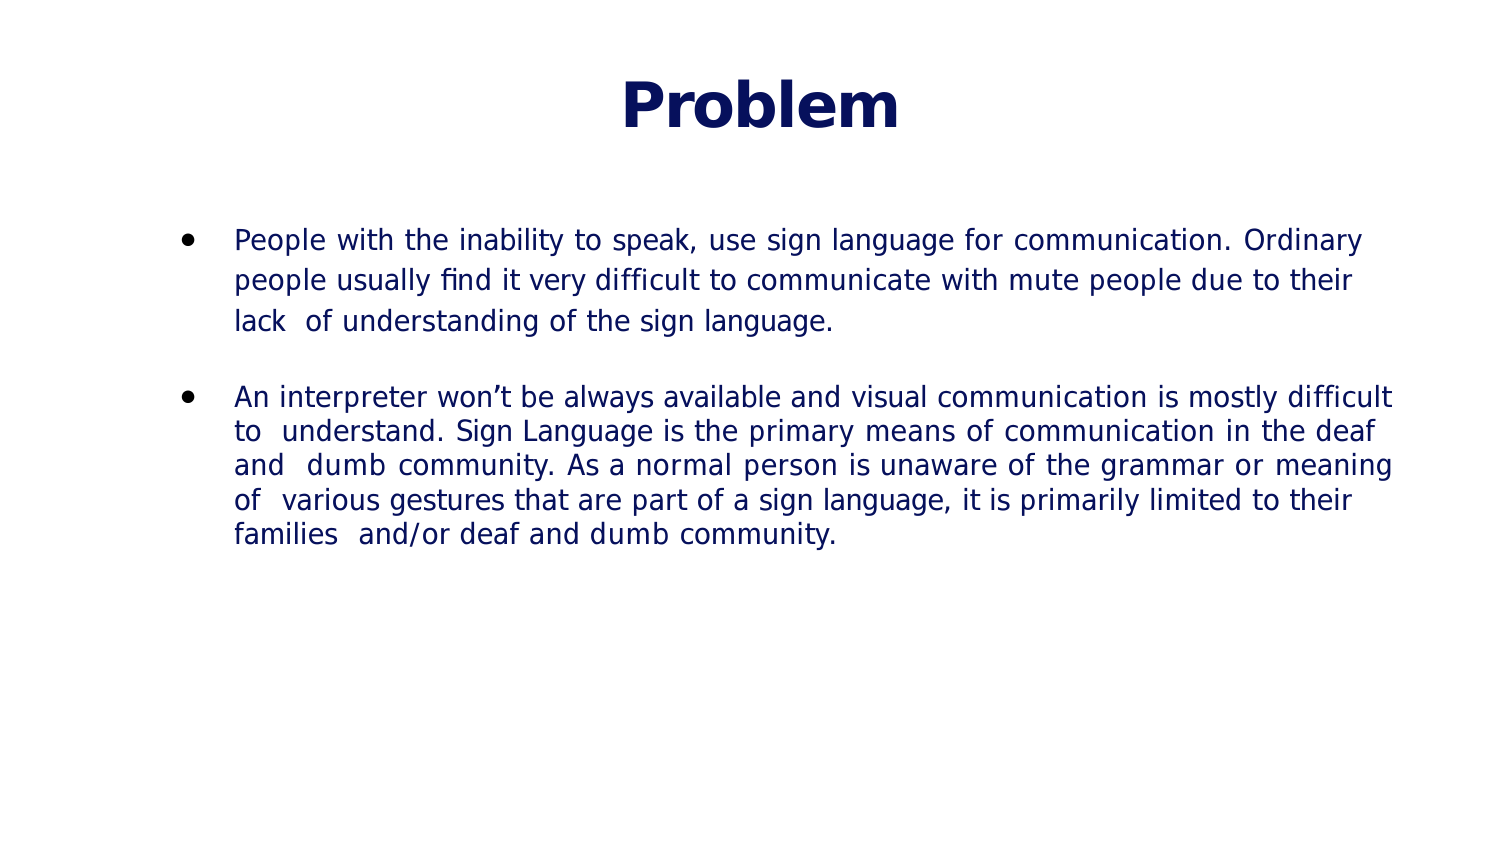

# Problem
People with the inability to speak, use sign language for communication. Ordinary  people usually ﬁnd it very diﬃcult to communicate with mute people due to their lack  of understanding of the sign language.

An interpreter won’t be always available and visual communication is mostly diﬃcult to  understand. Sign Language is the primary means of communication in the deaf and  dumb community. As a normal person is unaware of the grammar or meaning of  various gestures that are part of a sign language, it is primarily limited to their families  and/or deaf and dumb community.